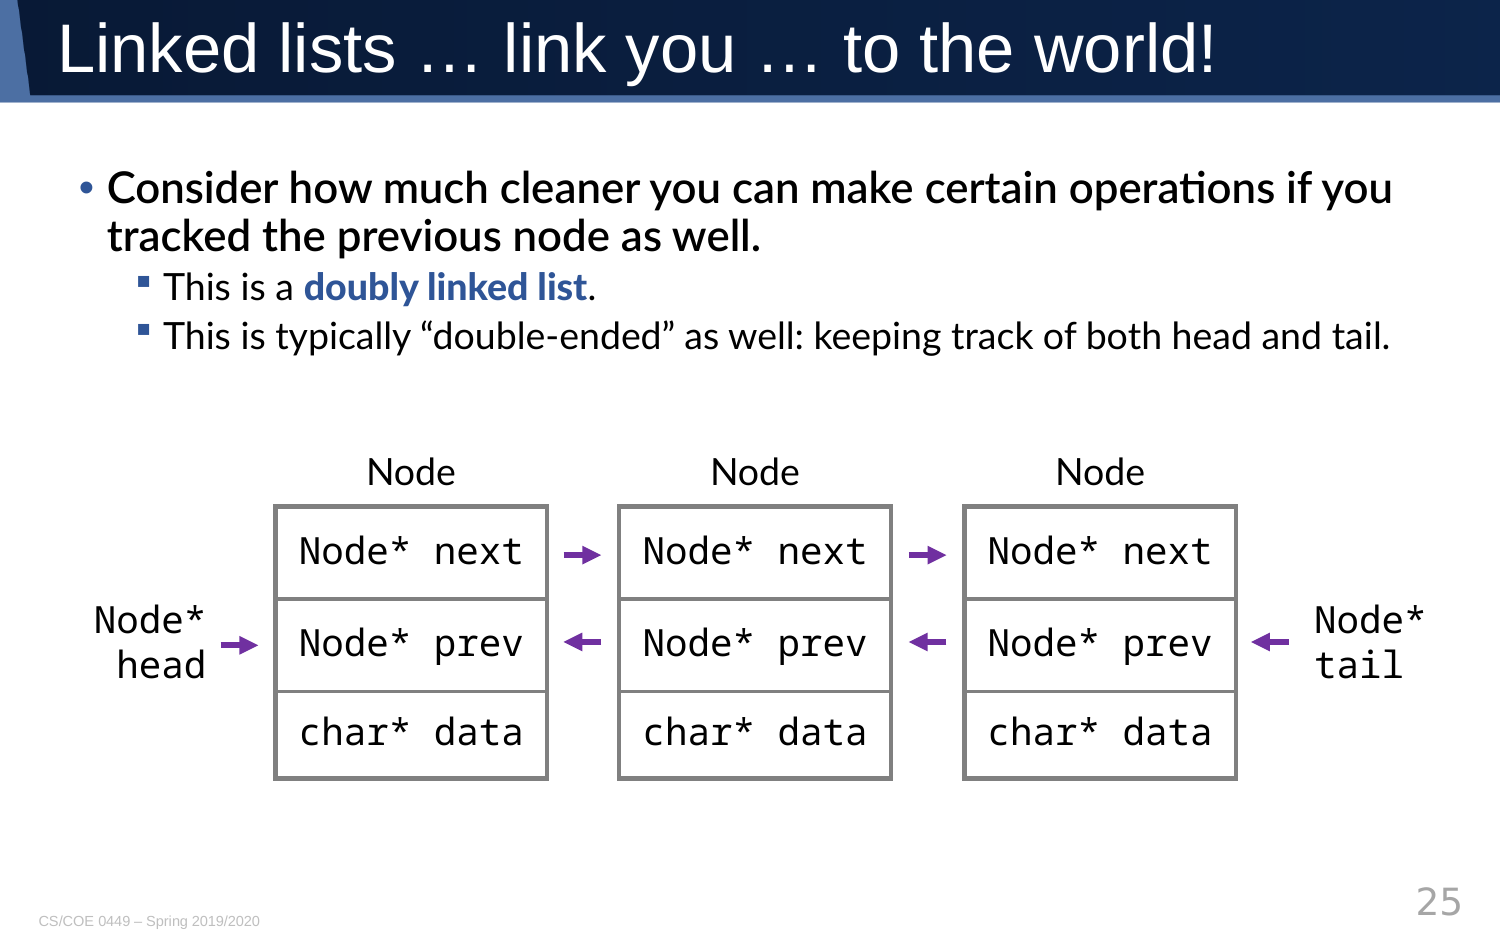

# Linked lists … link you … to the world!
Consider how much cleaner you can make certain operations if you tracked the previous node as well.
This is a doubly linked list.
This is typically “double-ended” as well: keeping track of both head and tail.
Node

Node* next
Node* prev
char* data
Node

Node* next
Node* prev
char* data
Node

Node* next
Node* prev
char* data
Node*
head
Node*
tail
25
CS/COE 0449 – Spring 2019/2020